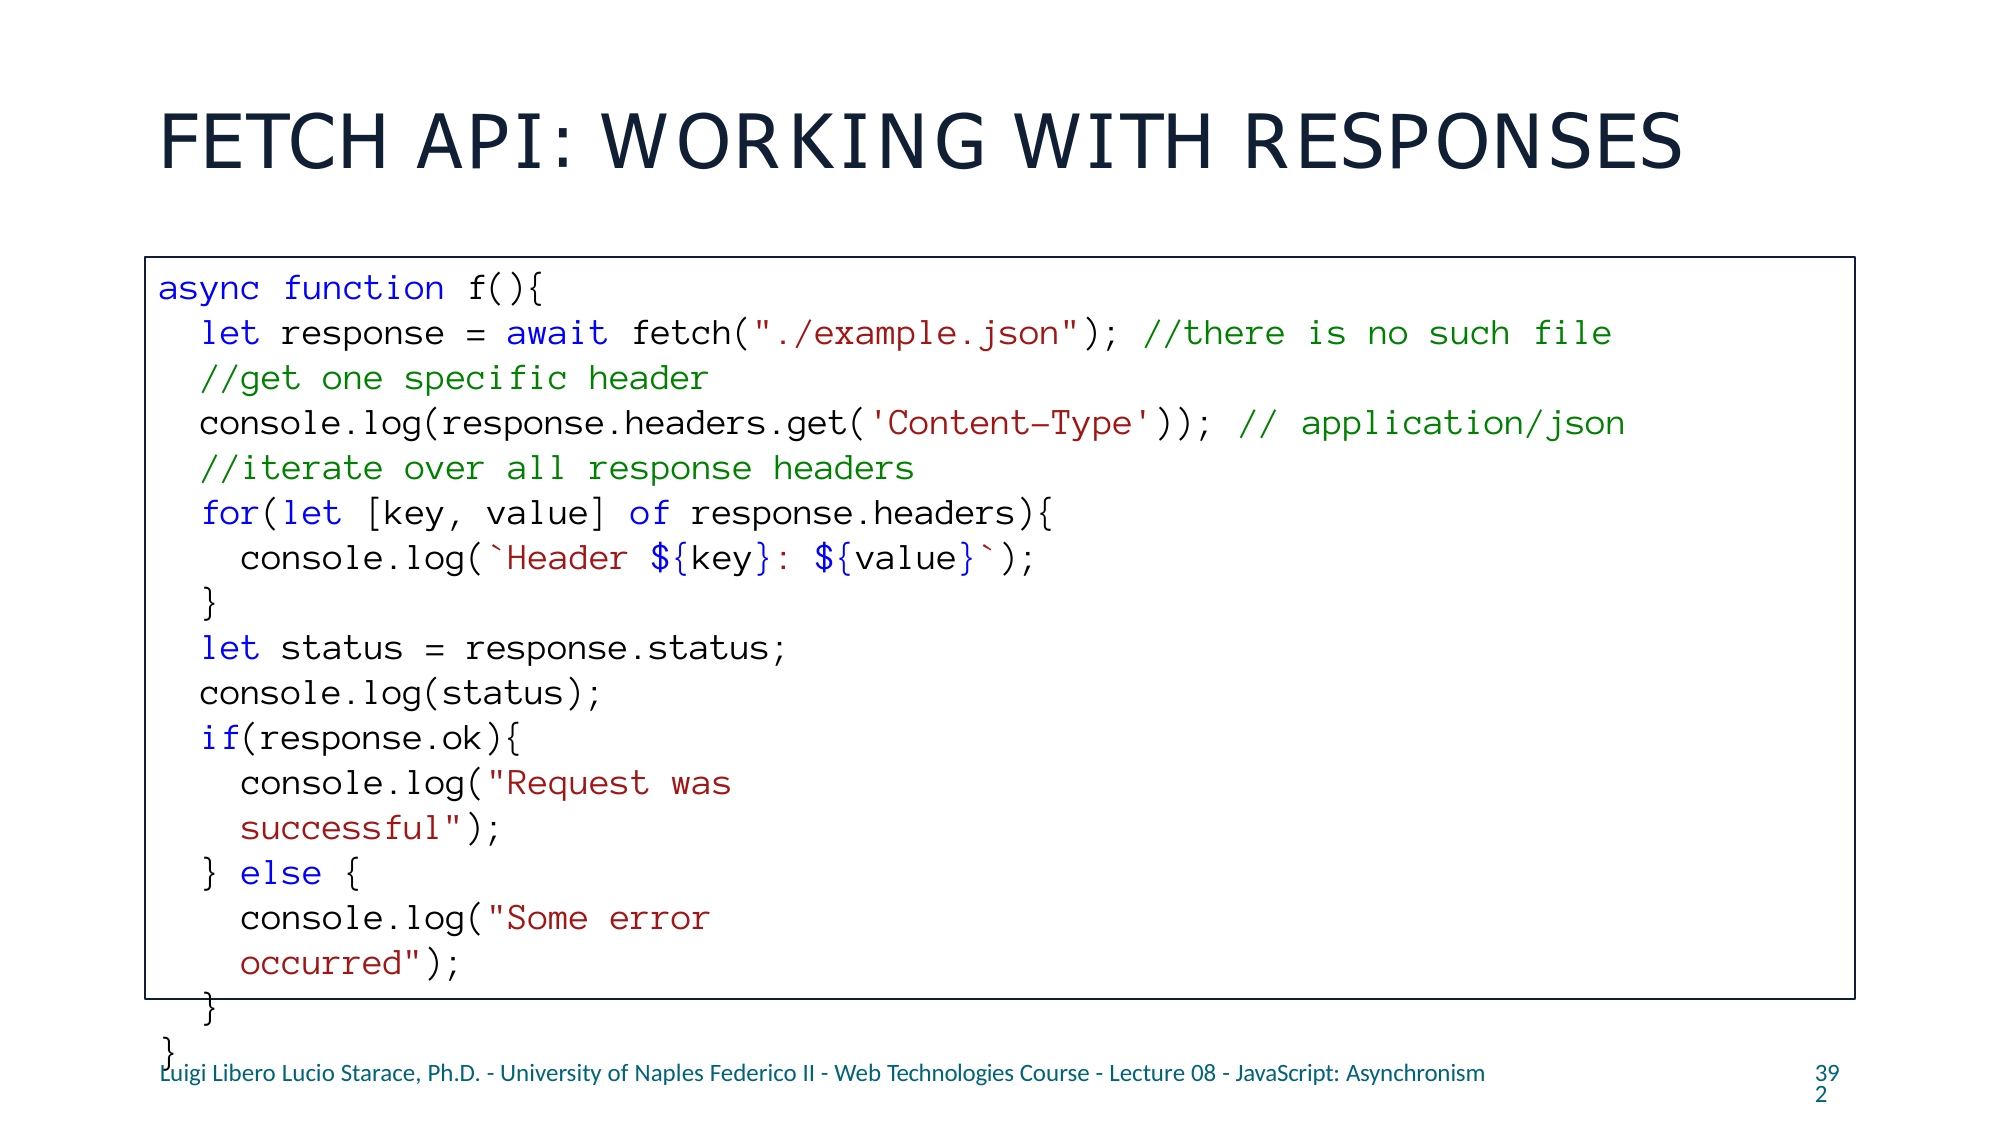

# FETCH API: WORKING WITH RESPONSES

async function f(){
let response = await fetch("./example.json"); //there is no such file
//get one specific header
console.log(response.headers.get('Content-Type')); // application/json
//iterate over all response headers for(let [key, value] of response.headers){
console.log(`Header ${key}: ${value}`);
}
let status = response.status; console.log(status); if(response.ok){
console.log("Request was successful");
} else {
console.log("Some error occurred");
}
}
Luigi Libero Lucio Starace, Ph.D. - University of Naples Federico II - Web Technologies Course - Lecture 08 - JavaScript: Asynchronism
392